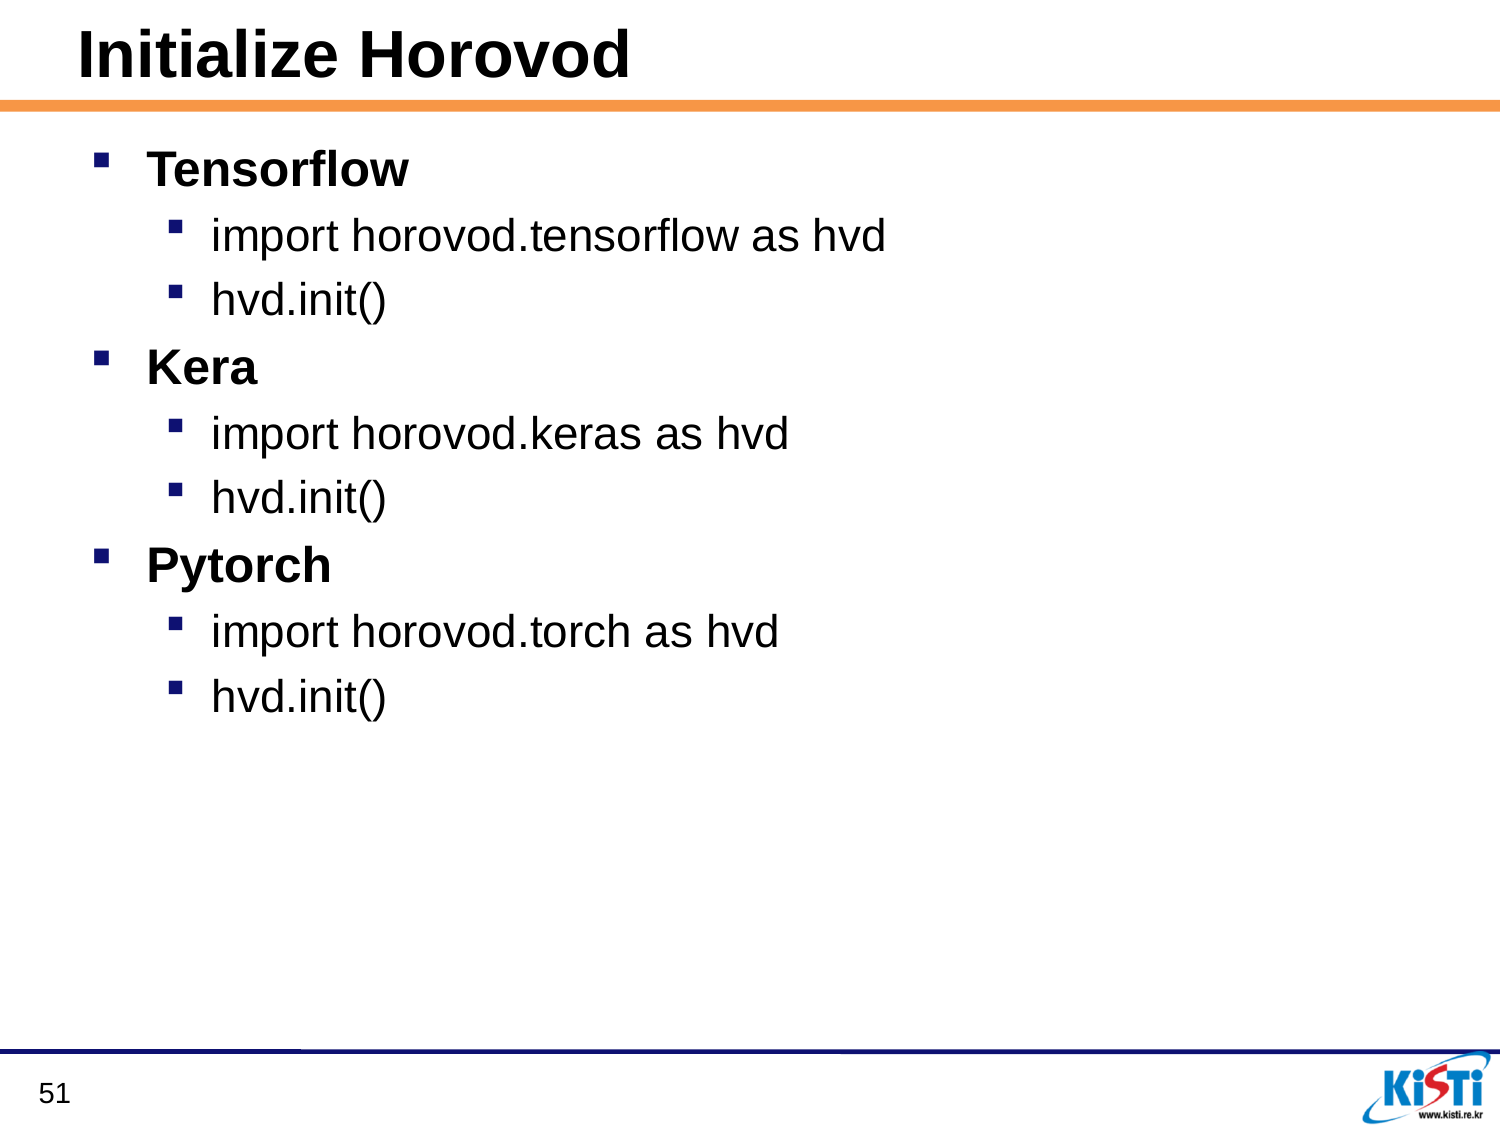

# Initialize Horovod
Tensorflow
import horovod.tensorflow as hvd
hvd.init()
Kera
import horovod.keras as hvd
hvd.init()
Pytorch
import horovod.torch as hvd
hvd.init()
51